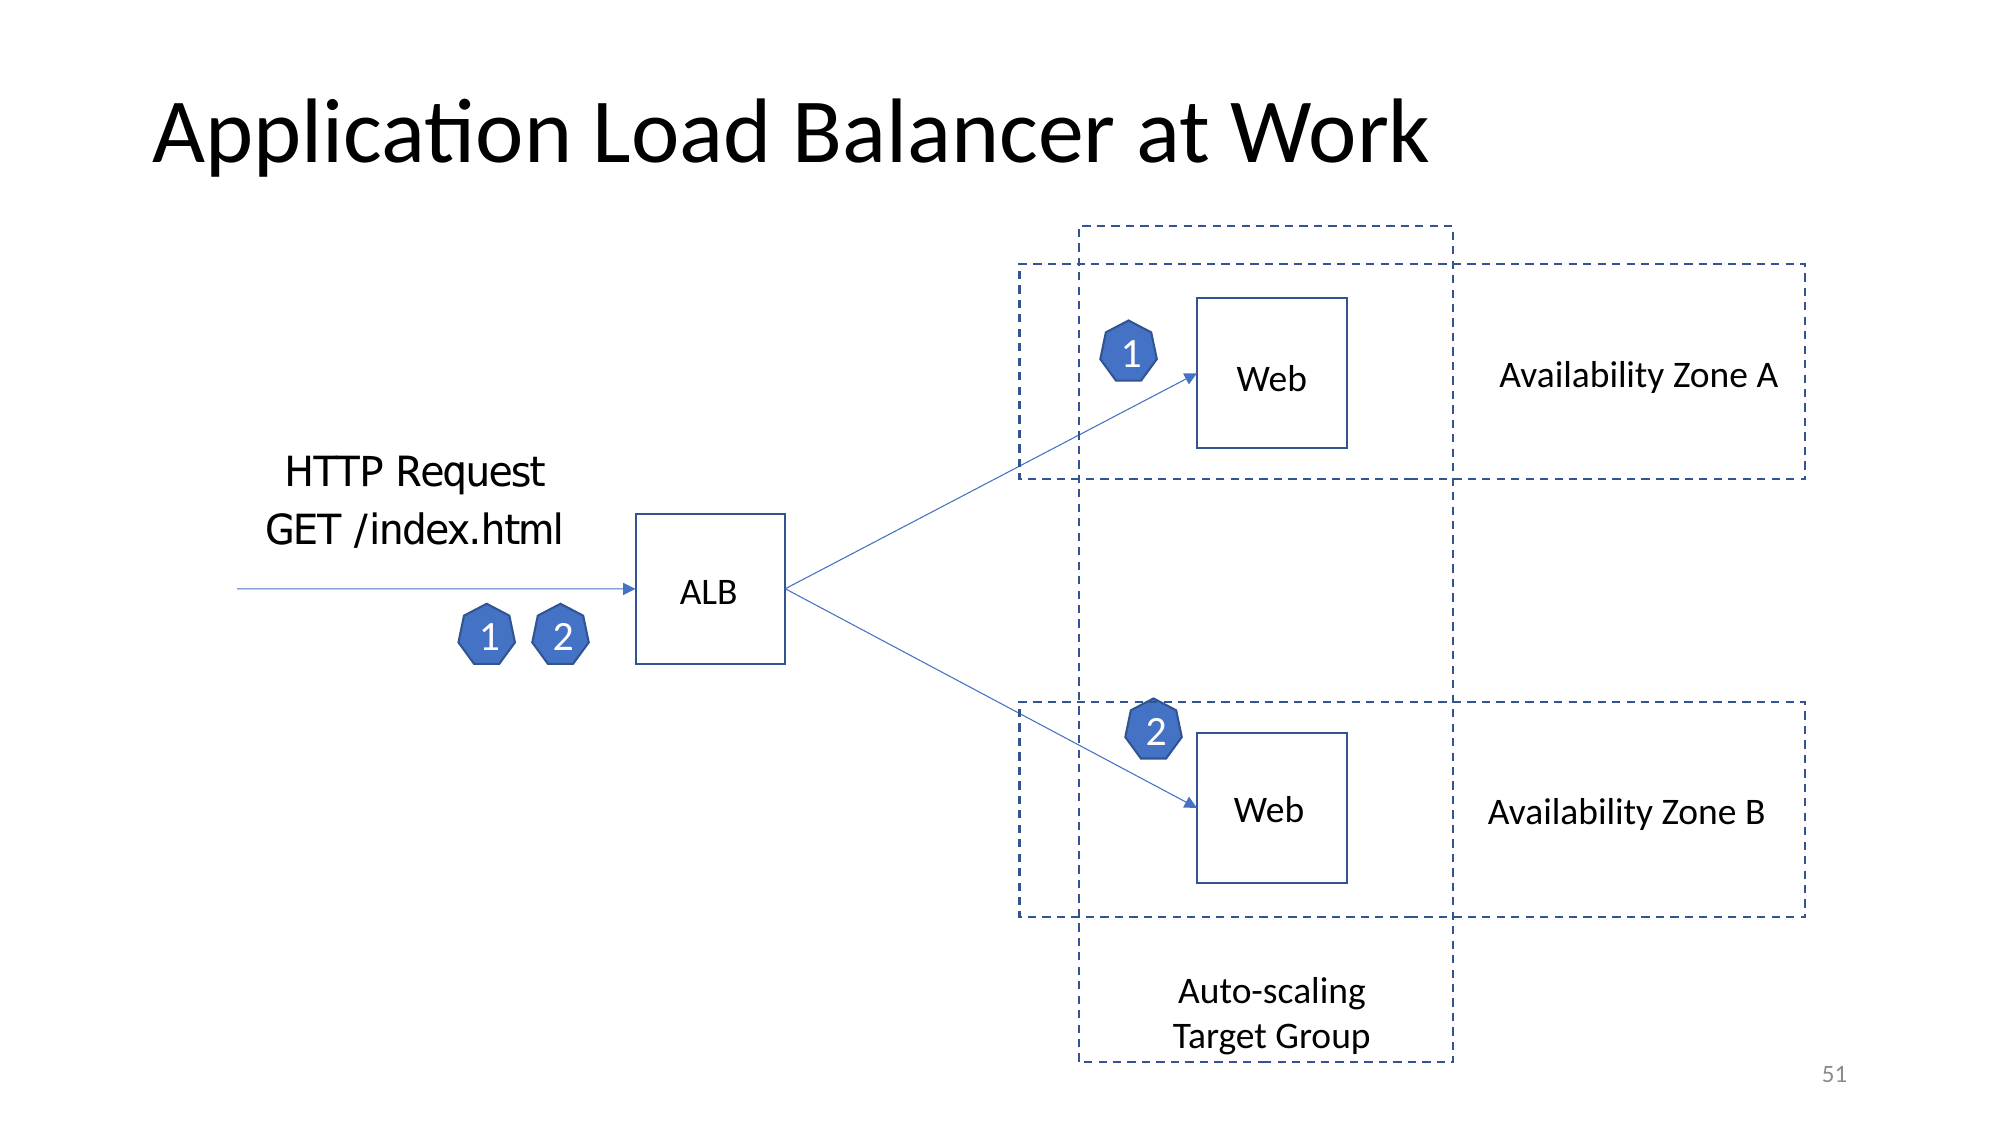

# Application Load Balancer at Work

1
Availability Zone A
Web

HTTP Request
GET /index.html

ALB

1
2
2

Web
Availability Zone B
Auto-scaling
Target Group
51